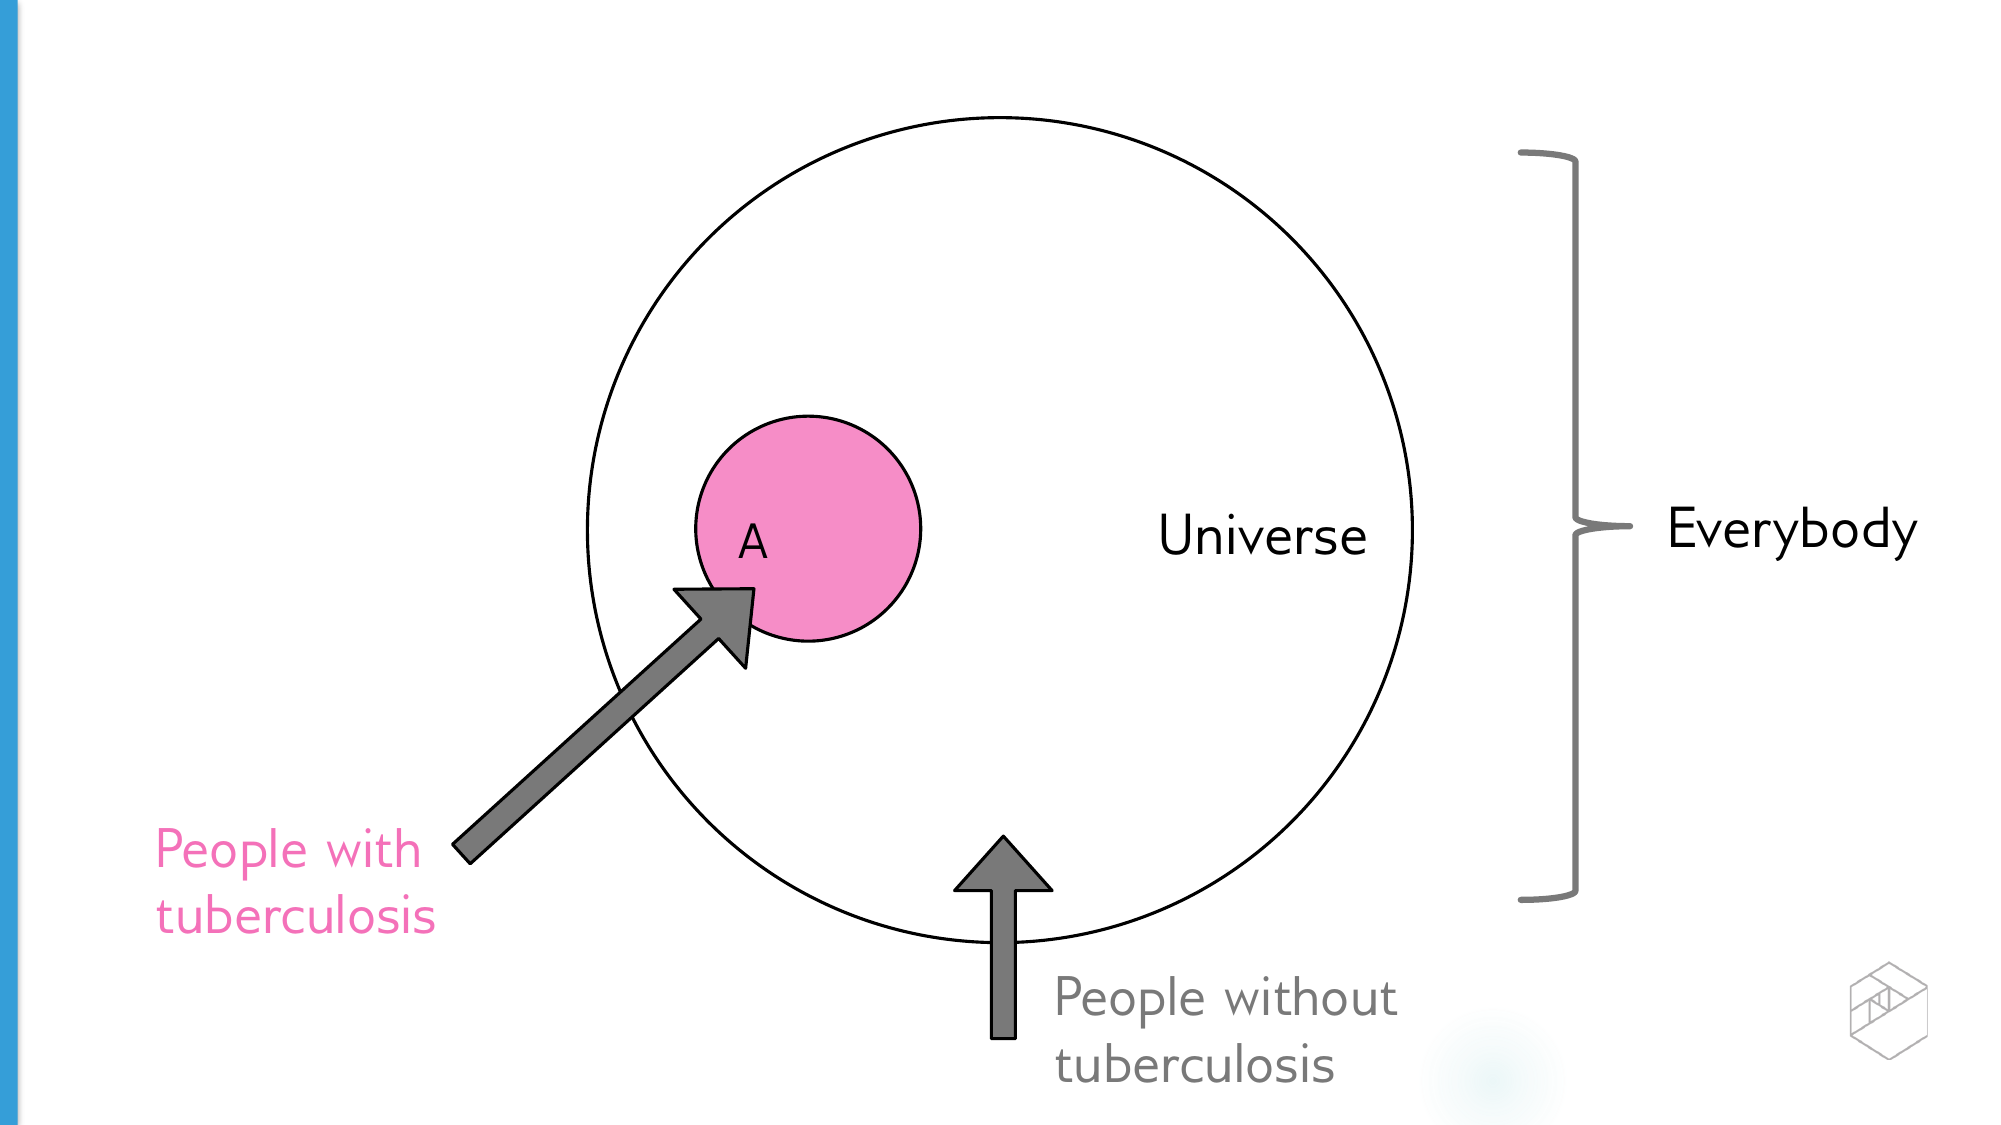

Everybody
Universe
A

People with tuberculosis

People without tuberculosis